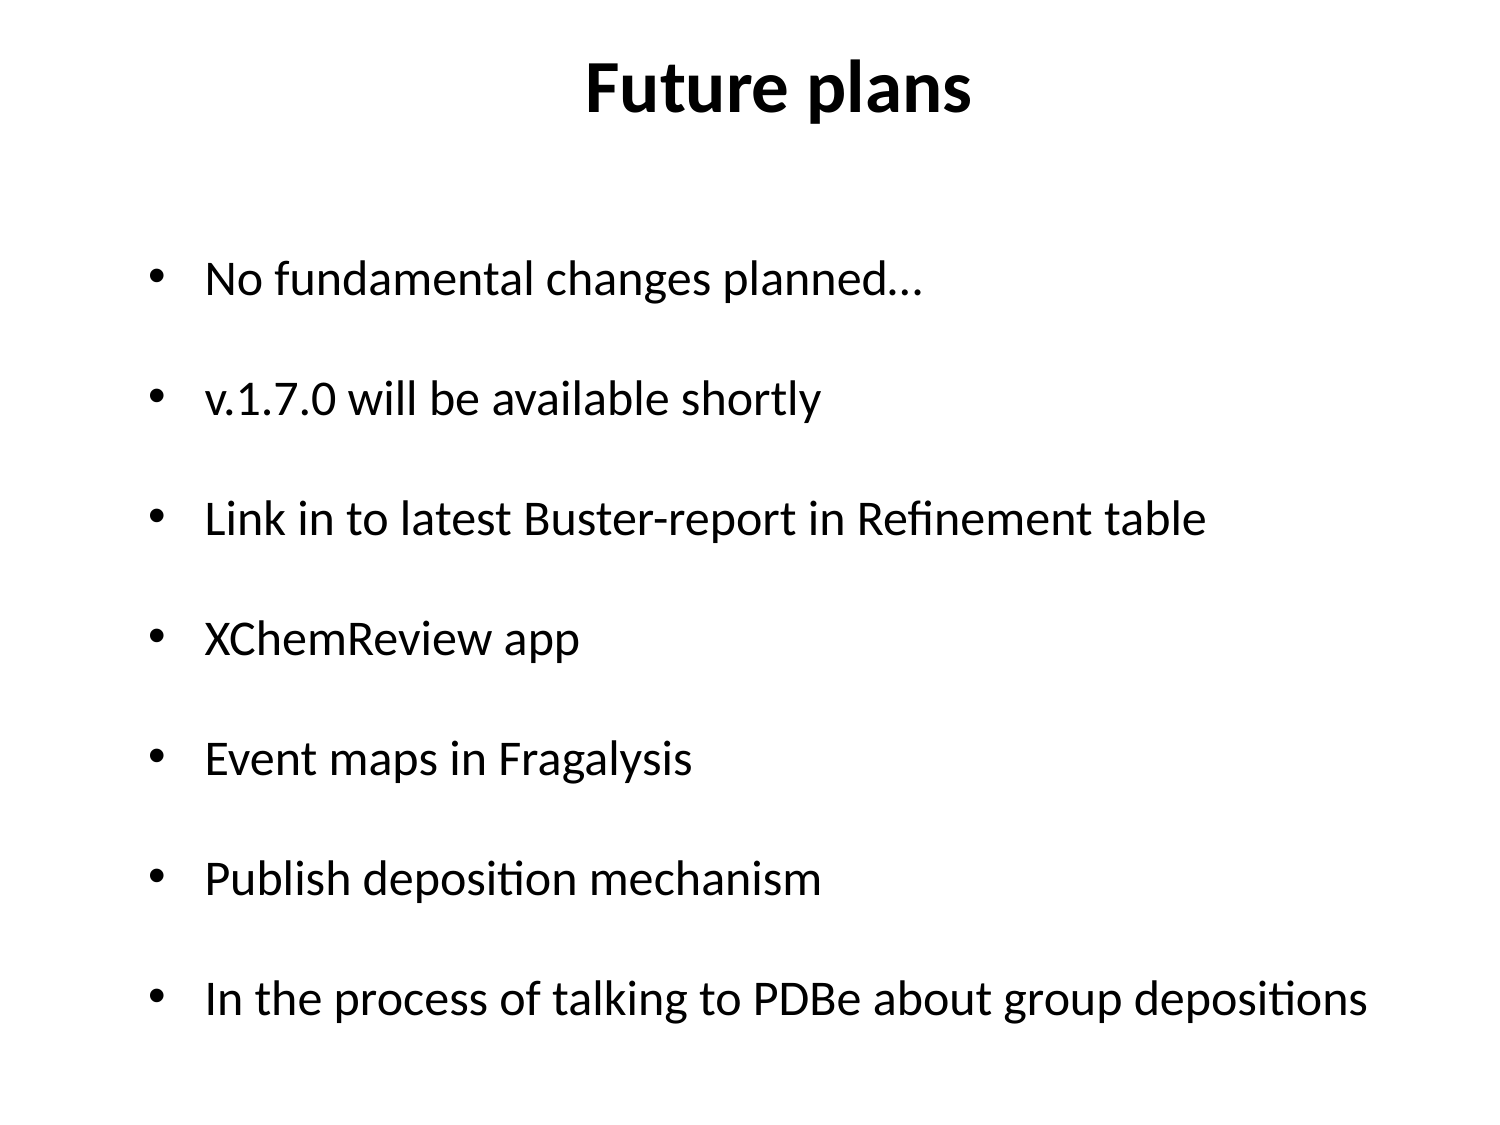

Future plans
No fundamental changes planned…
v.1.7.0 will be available shortly
Link in to latest Buster-report in Refinement table
XChemReview app
Event maps in Fragalysis
Publish deposition mechanism
In the process of talking to PDBe about group depositions